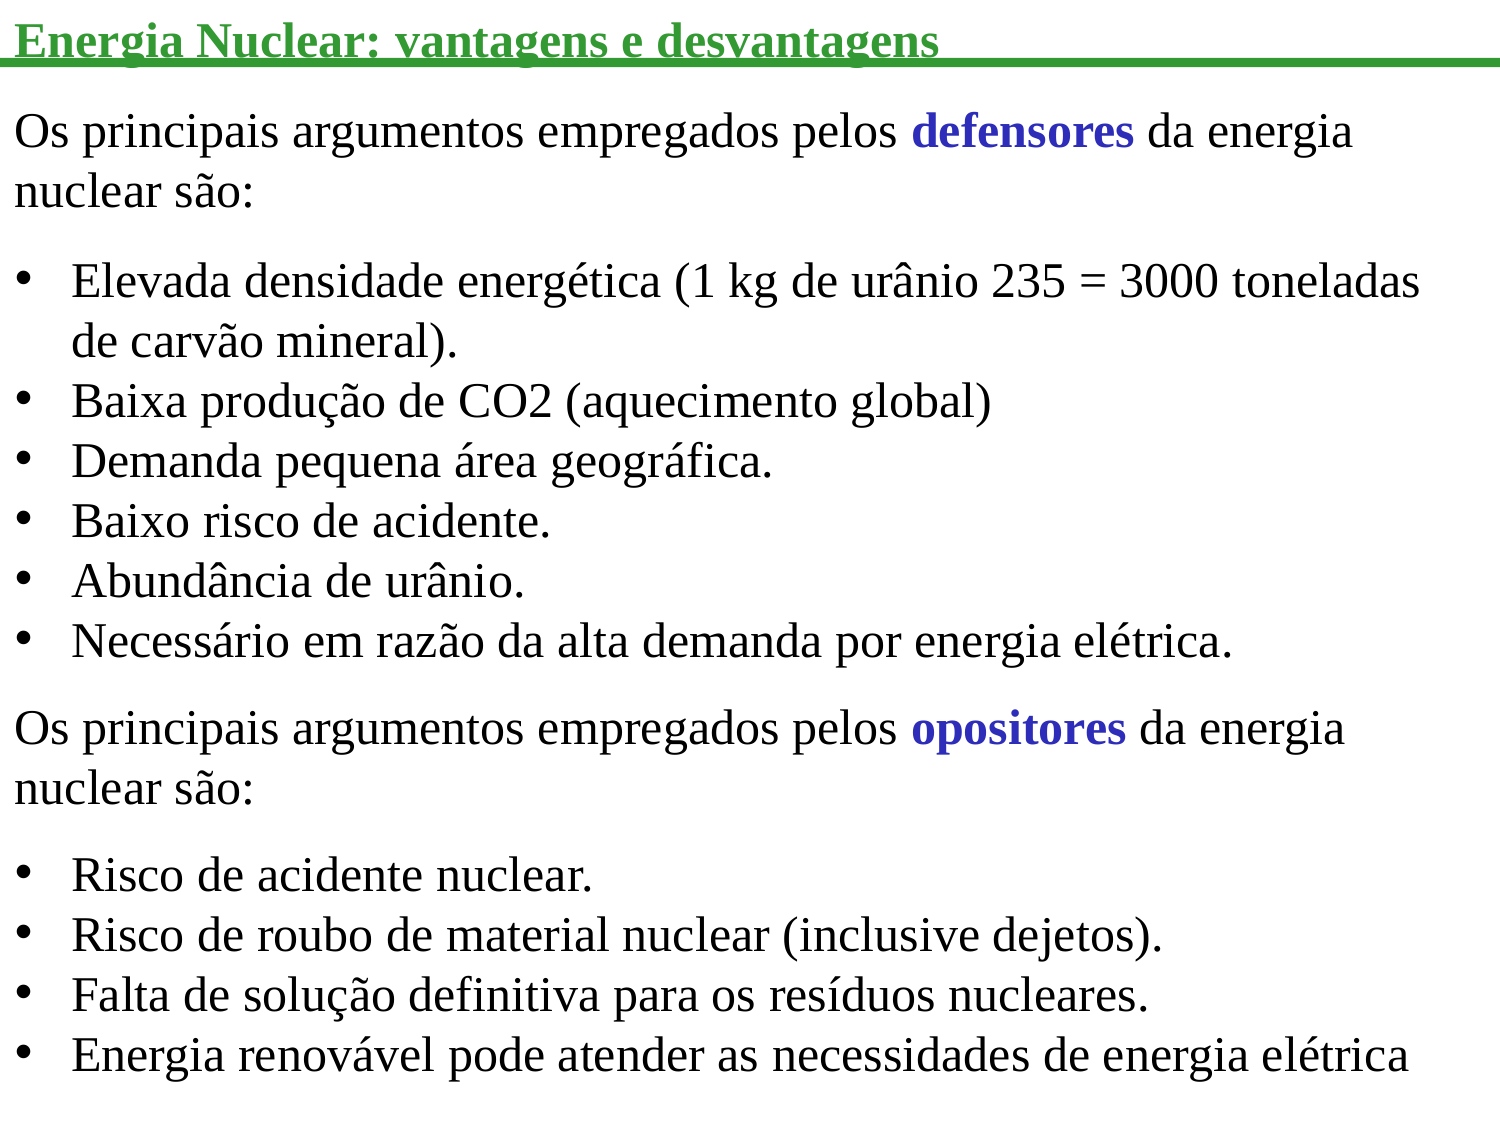

Energia Nuclear: vantagens e desvantagens

Os principais argumentos empregados pelos defensores da energia nuclear são:

Elevada densidade energética (1 kg de urânio 235 = 3000 toneladas de carvão mineral).
Baixa produção de CO2 (aquecimento global)
Demanda pequena área geográfica.
Baixo risco de acidente.
Abundância de urânio.
Necessário em razão da alta demanda por energia elétrica.
Os principais argumentos empregados pelos opositores da energia nuclear são:

Risco de acidente nuclear.
Risco de roubo de material nuclear (inclusive dejetos).
Falta de solução definitiva para os resíduos nucleares.
Energia renovável pode atender as necessidades de energia elétrica